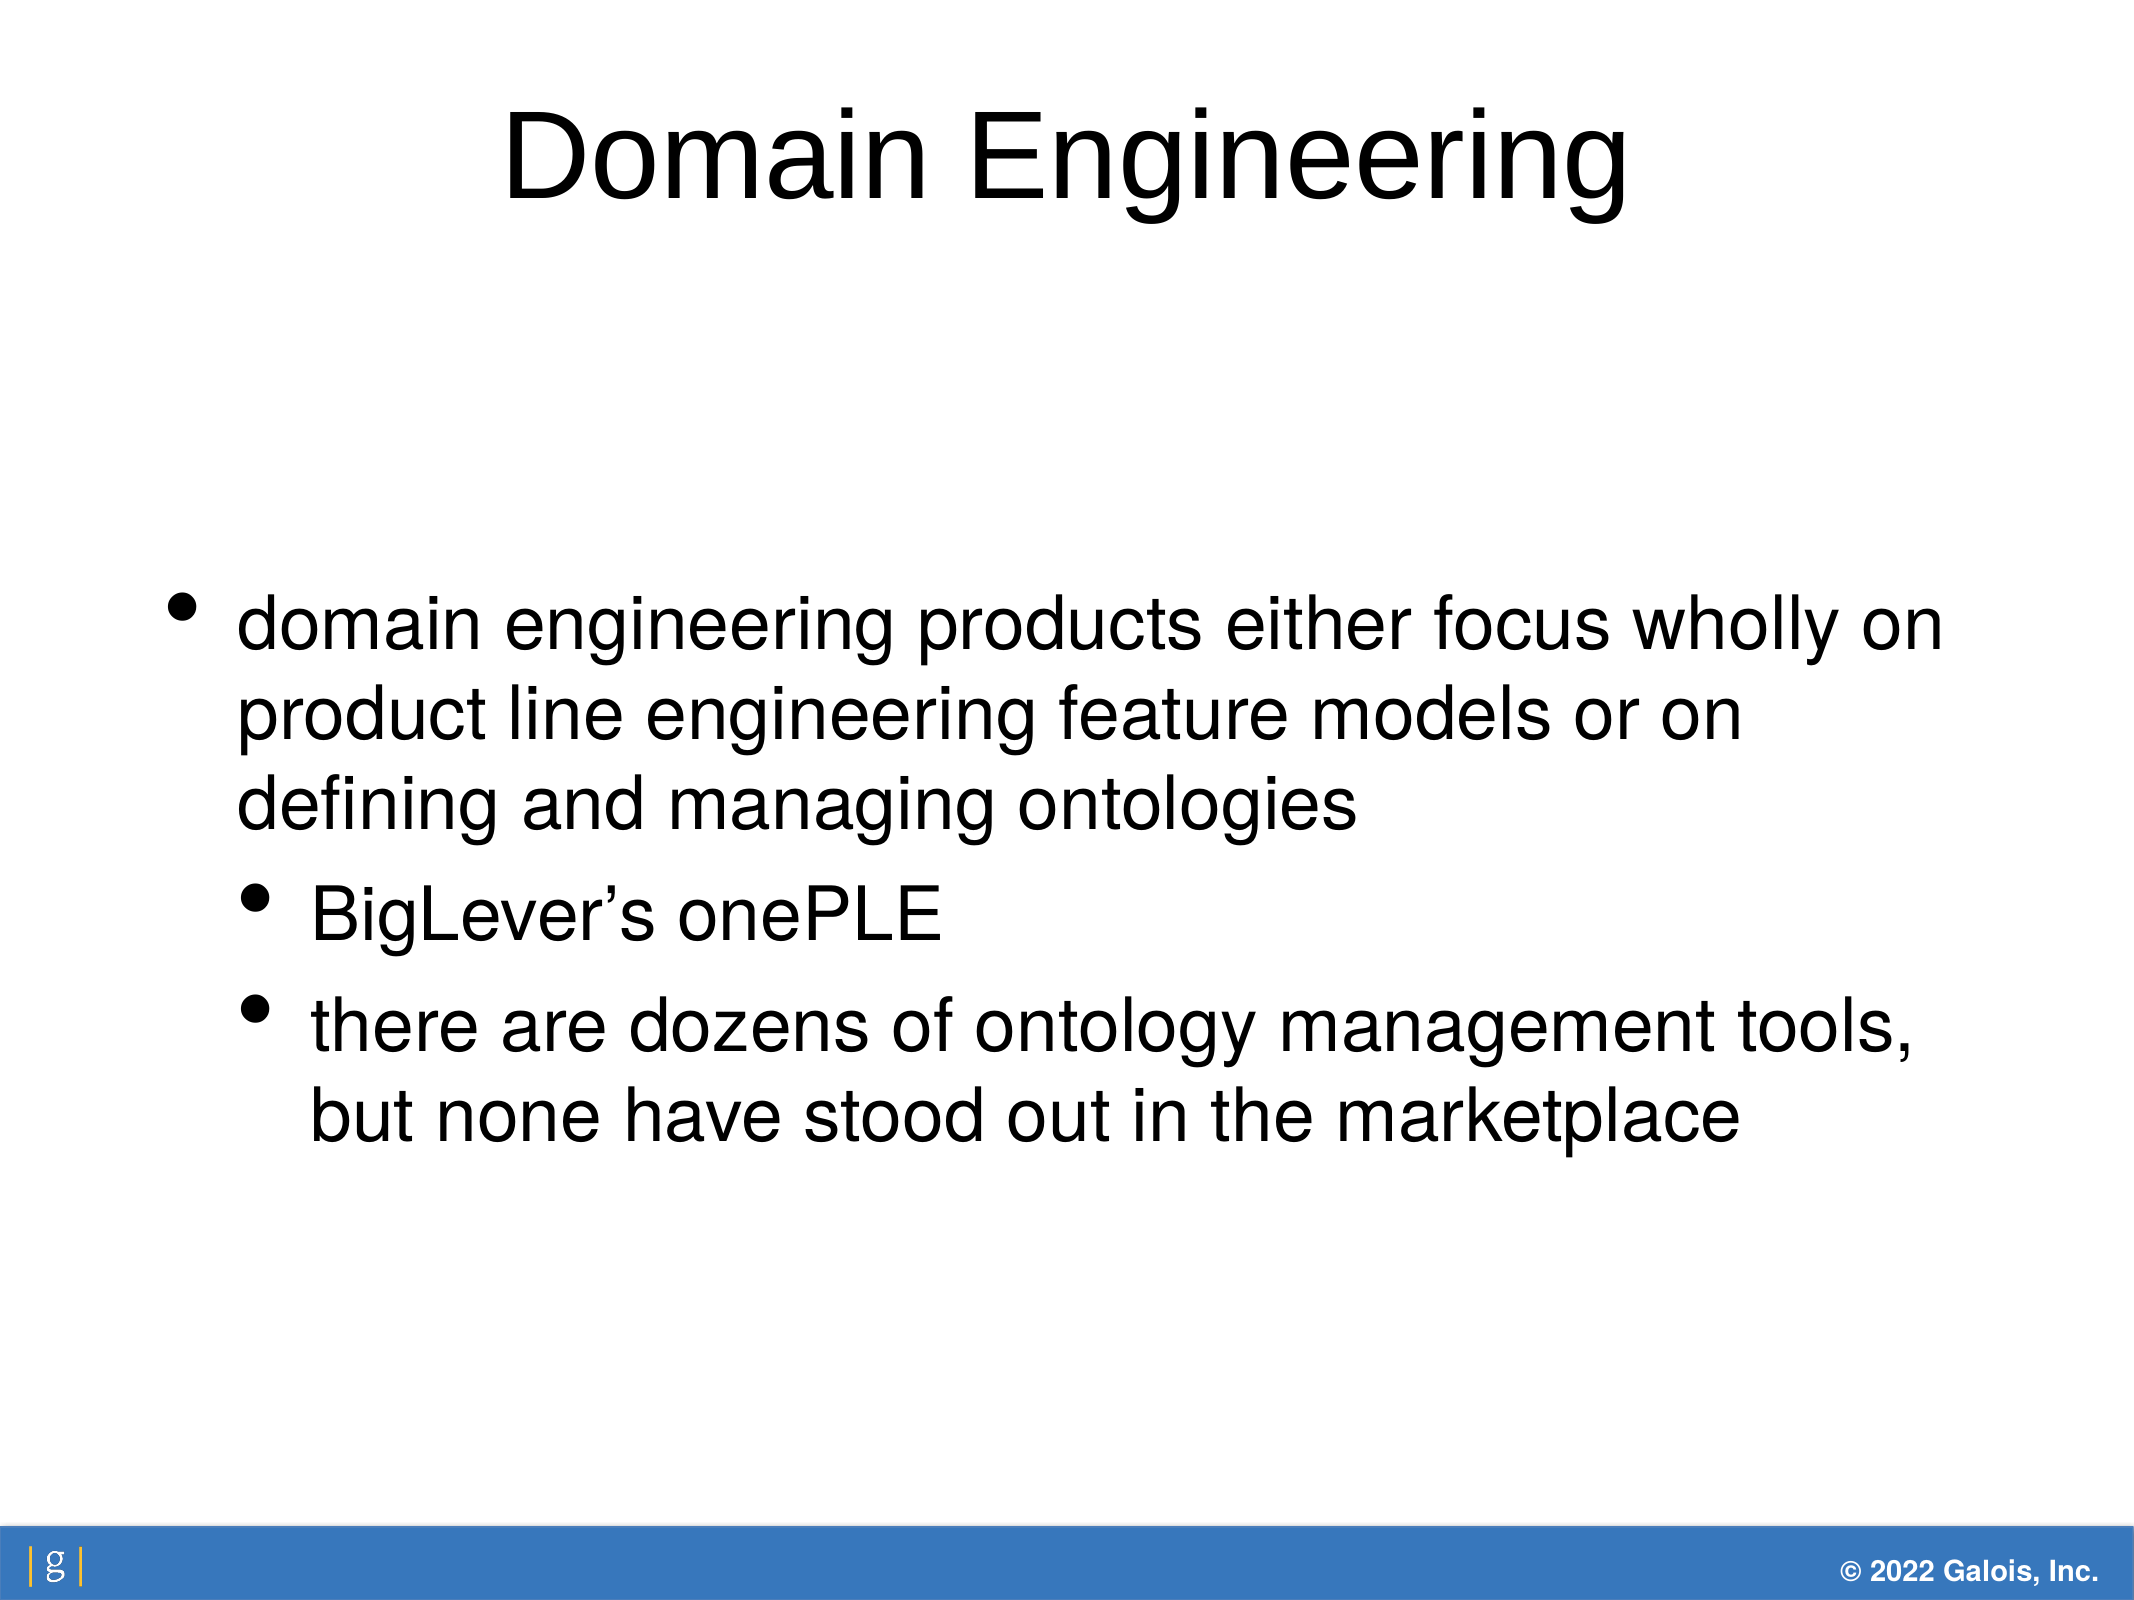

Domain Engineering
domain engineering products either focus wholly on product line engineering feature models or on defining and managing ontologies
BigLever’s onePLE
there are dozens of ontology management tools, but none have stood out in the marketplace
48